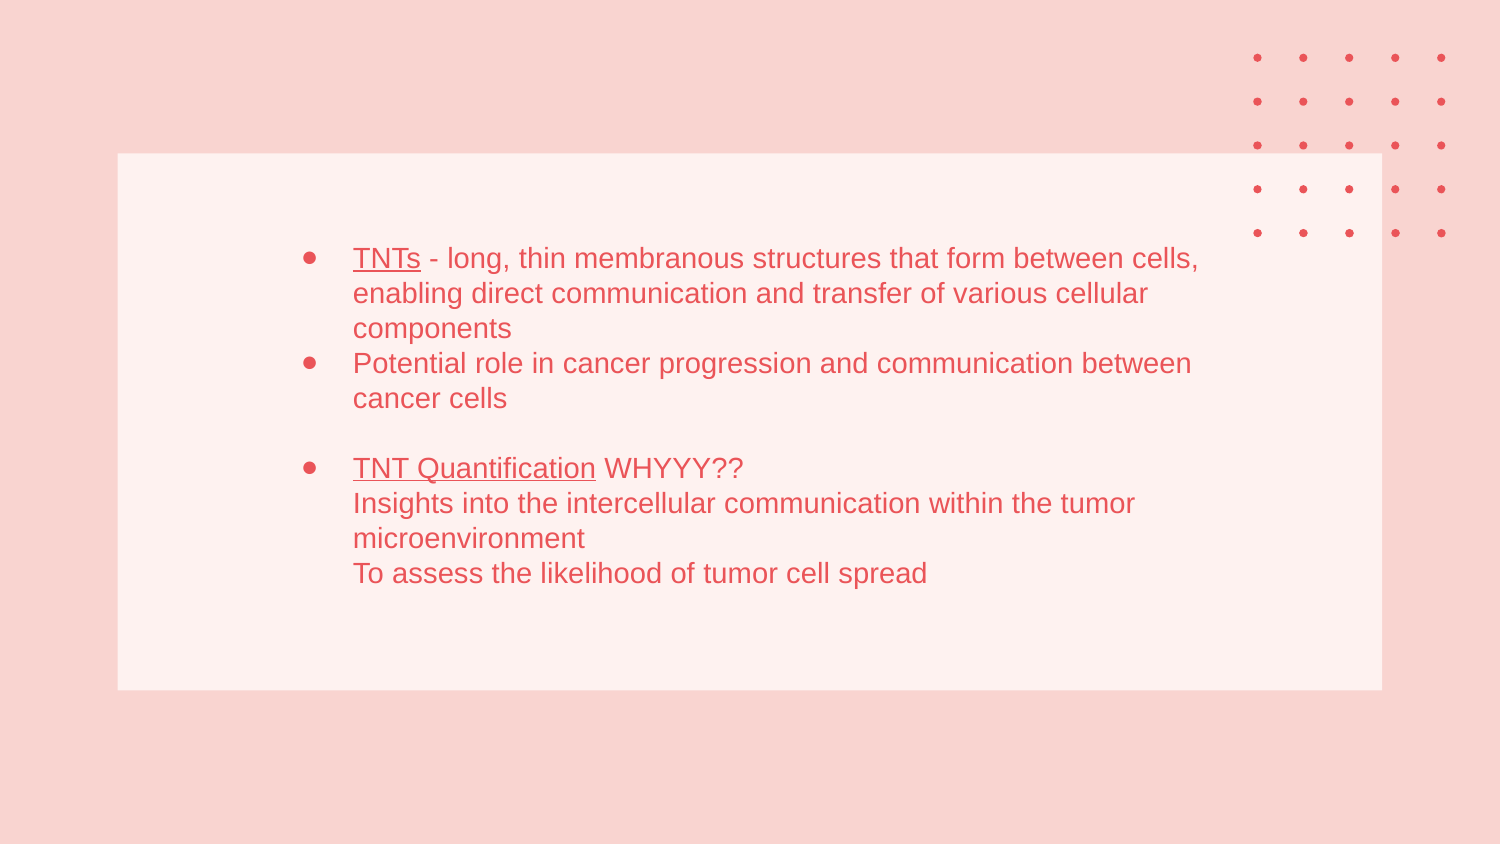

TNTs - long, thin membranous structures that form between cells, enabling direct communication and transfer of various cellular components
Potential role in cancer progression and communication between cancer cells

TNT Quantification WHYYY??
Insights into the intercellular communication within the tumor microenvironment
To assess the likelihood of tumor cell spread